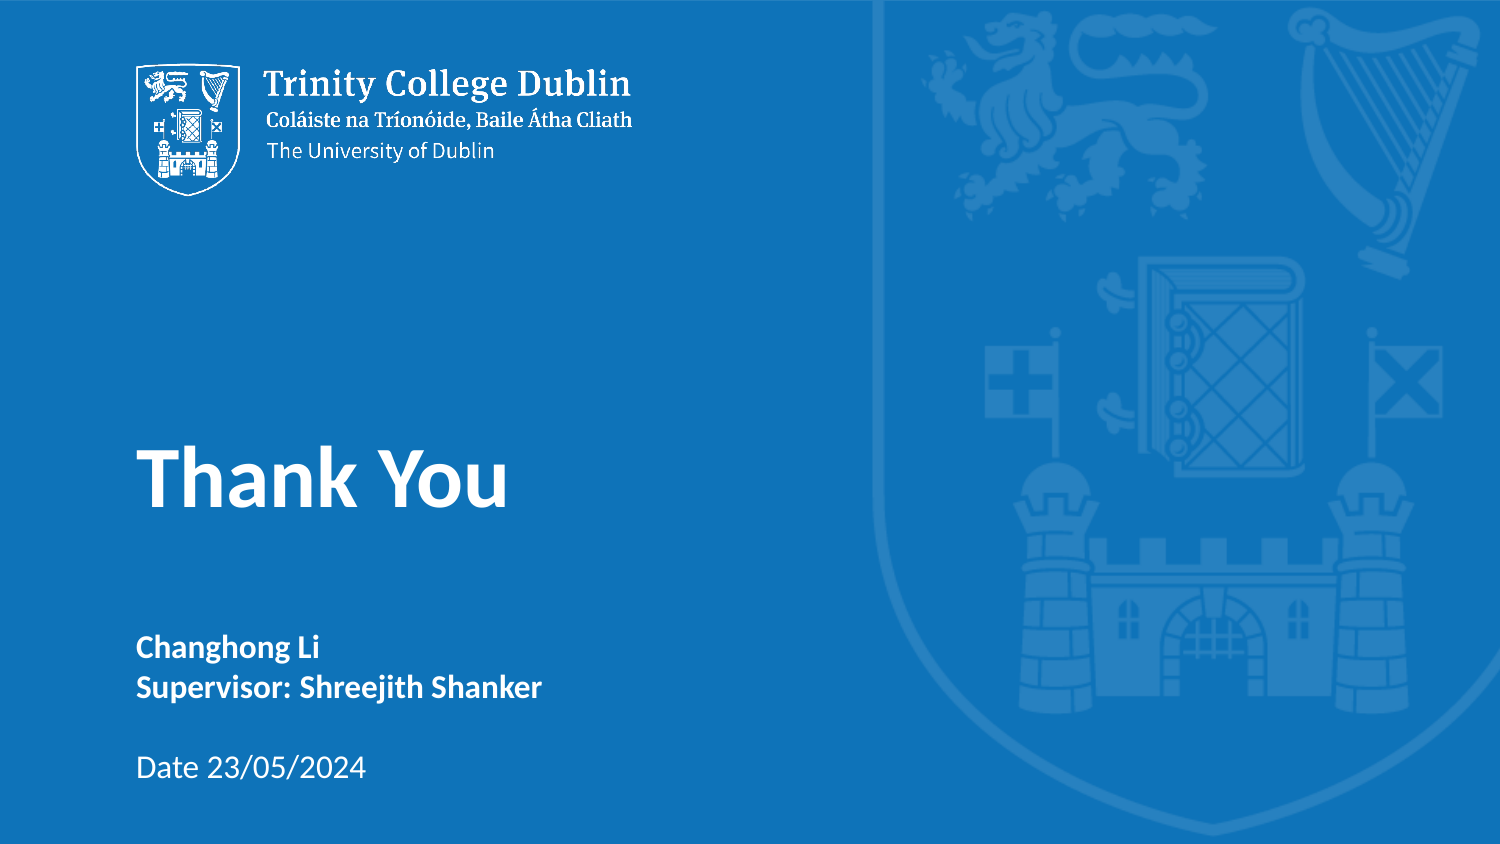

# Thank You
Changhong Li
Supervisor: Shreejith Shanker

Date 23/05/2024